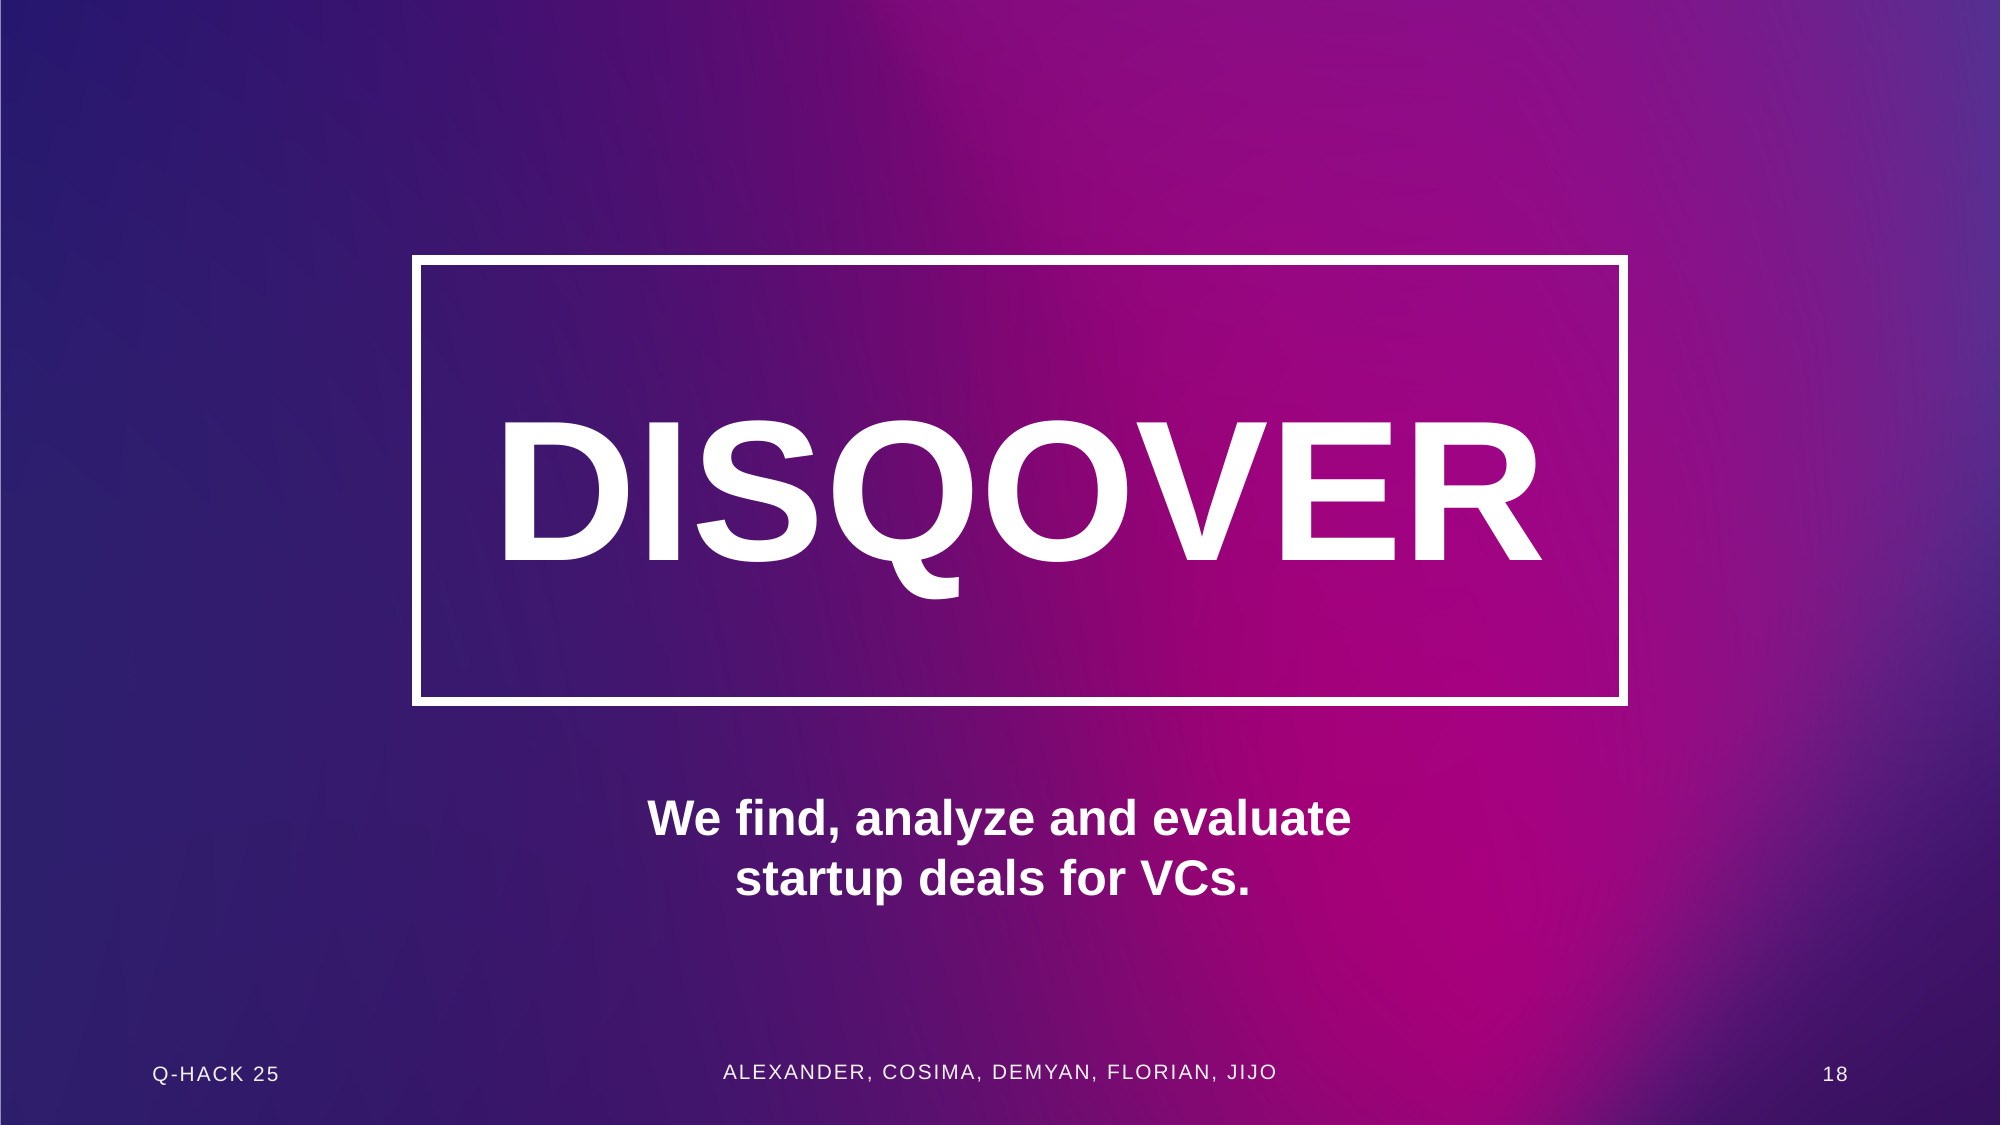

DISQOVER
We find, analyze and evaluate startup deals for VCs.
Q-Hack 25
18
ALEXANDER, COSIMA, DEMYAN, FLORIAN, JIJO